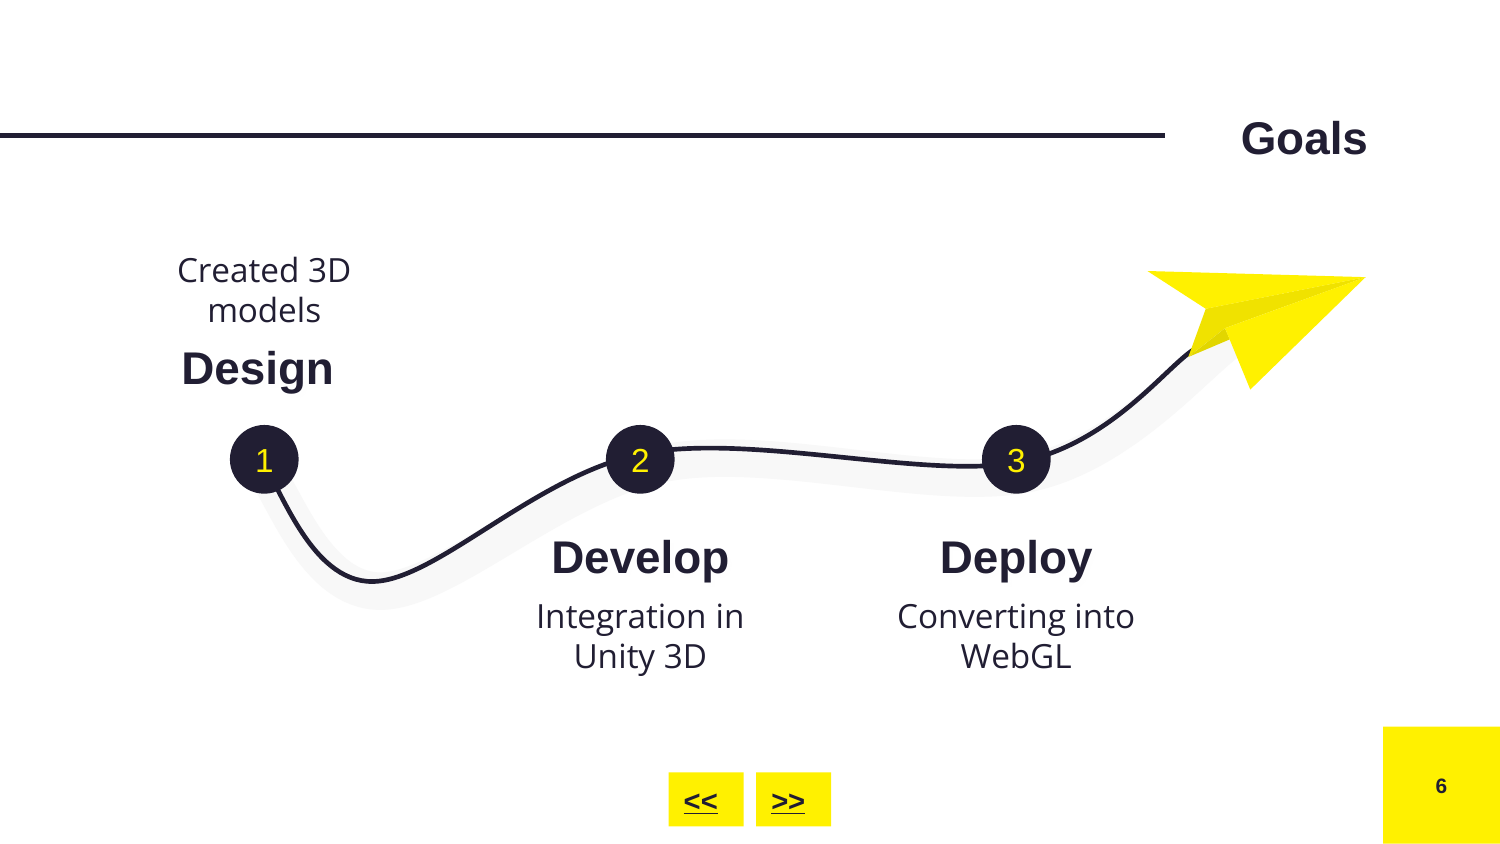

# Goals
Created 3D models

Design

1
2
3
Develop
Deploy
Integration in Unity 3D
Converting into WebGL
<<
>>